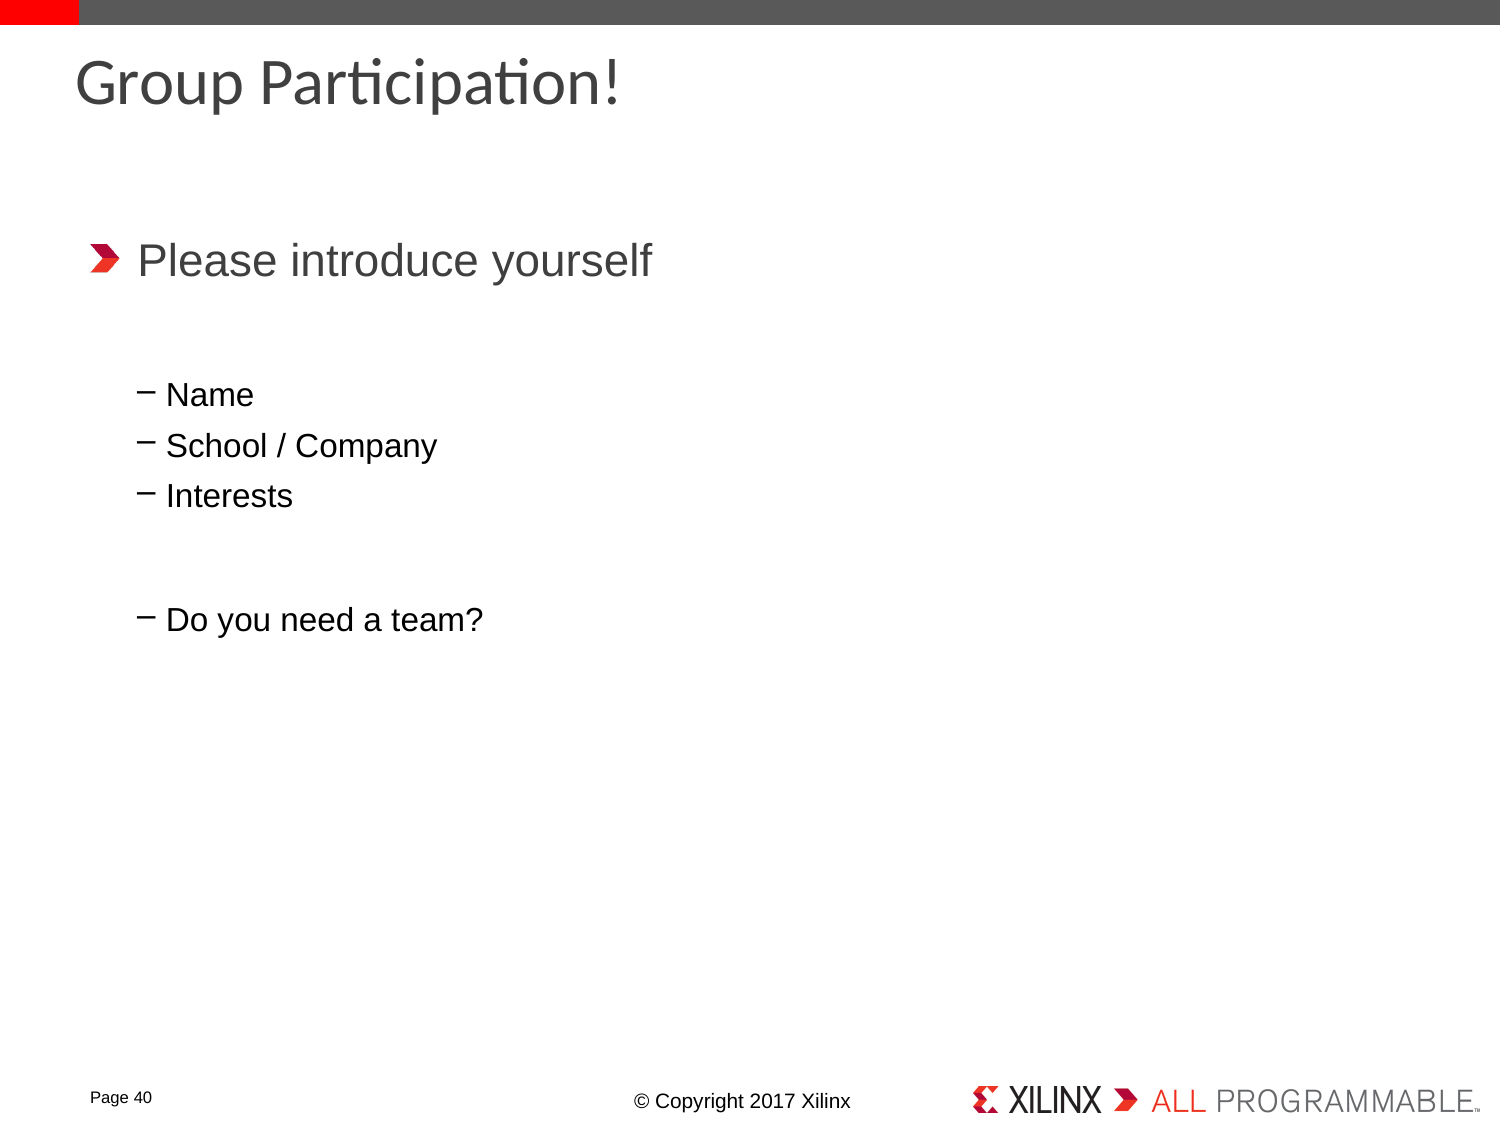

# Group Participation!
Please introduce yourself

Name
School / Company
Interests

Do you need a team?

Page 40